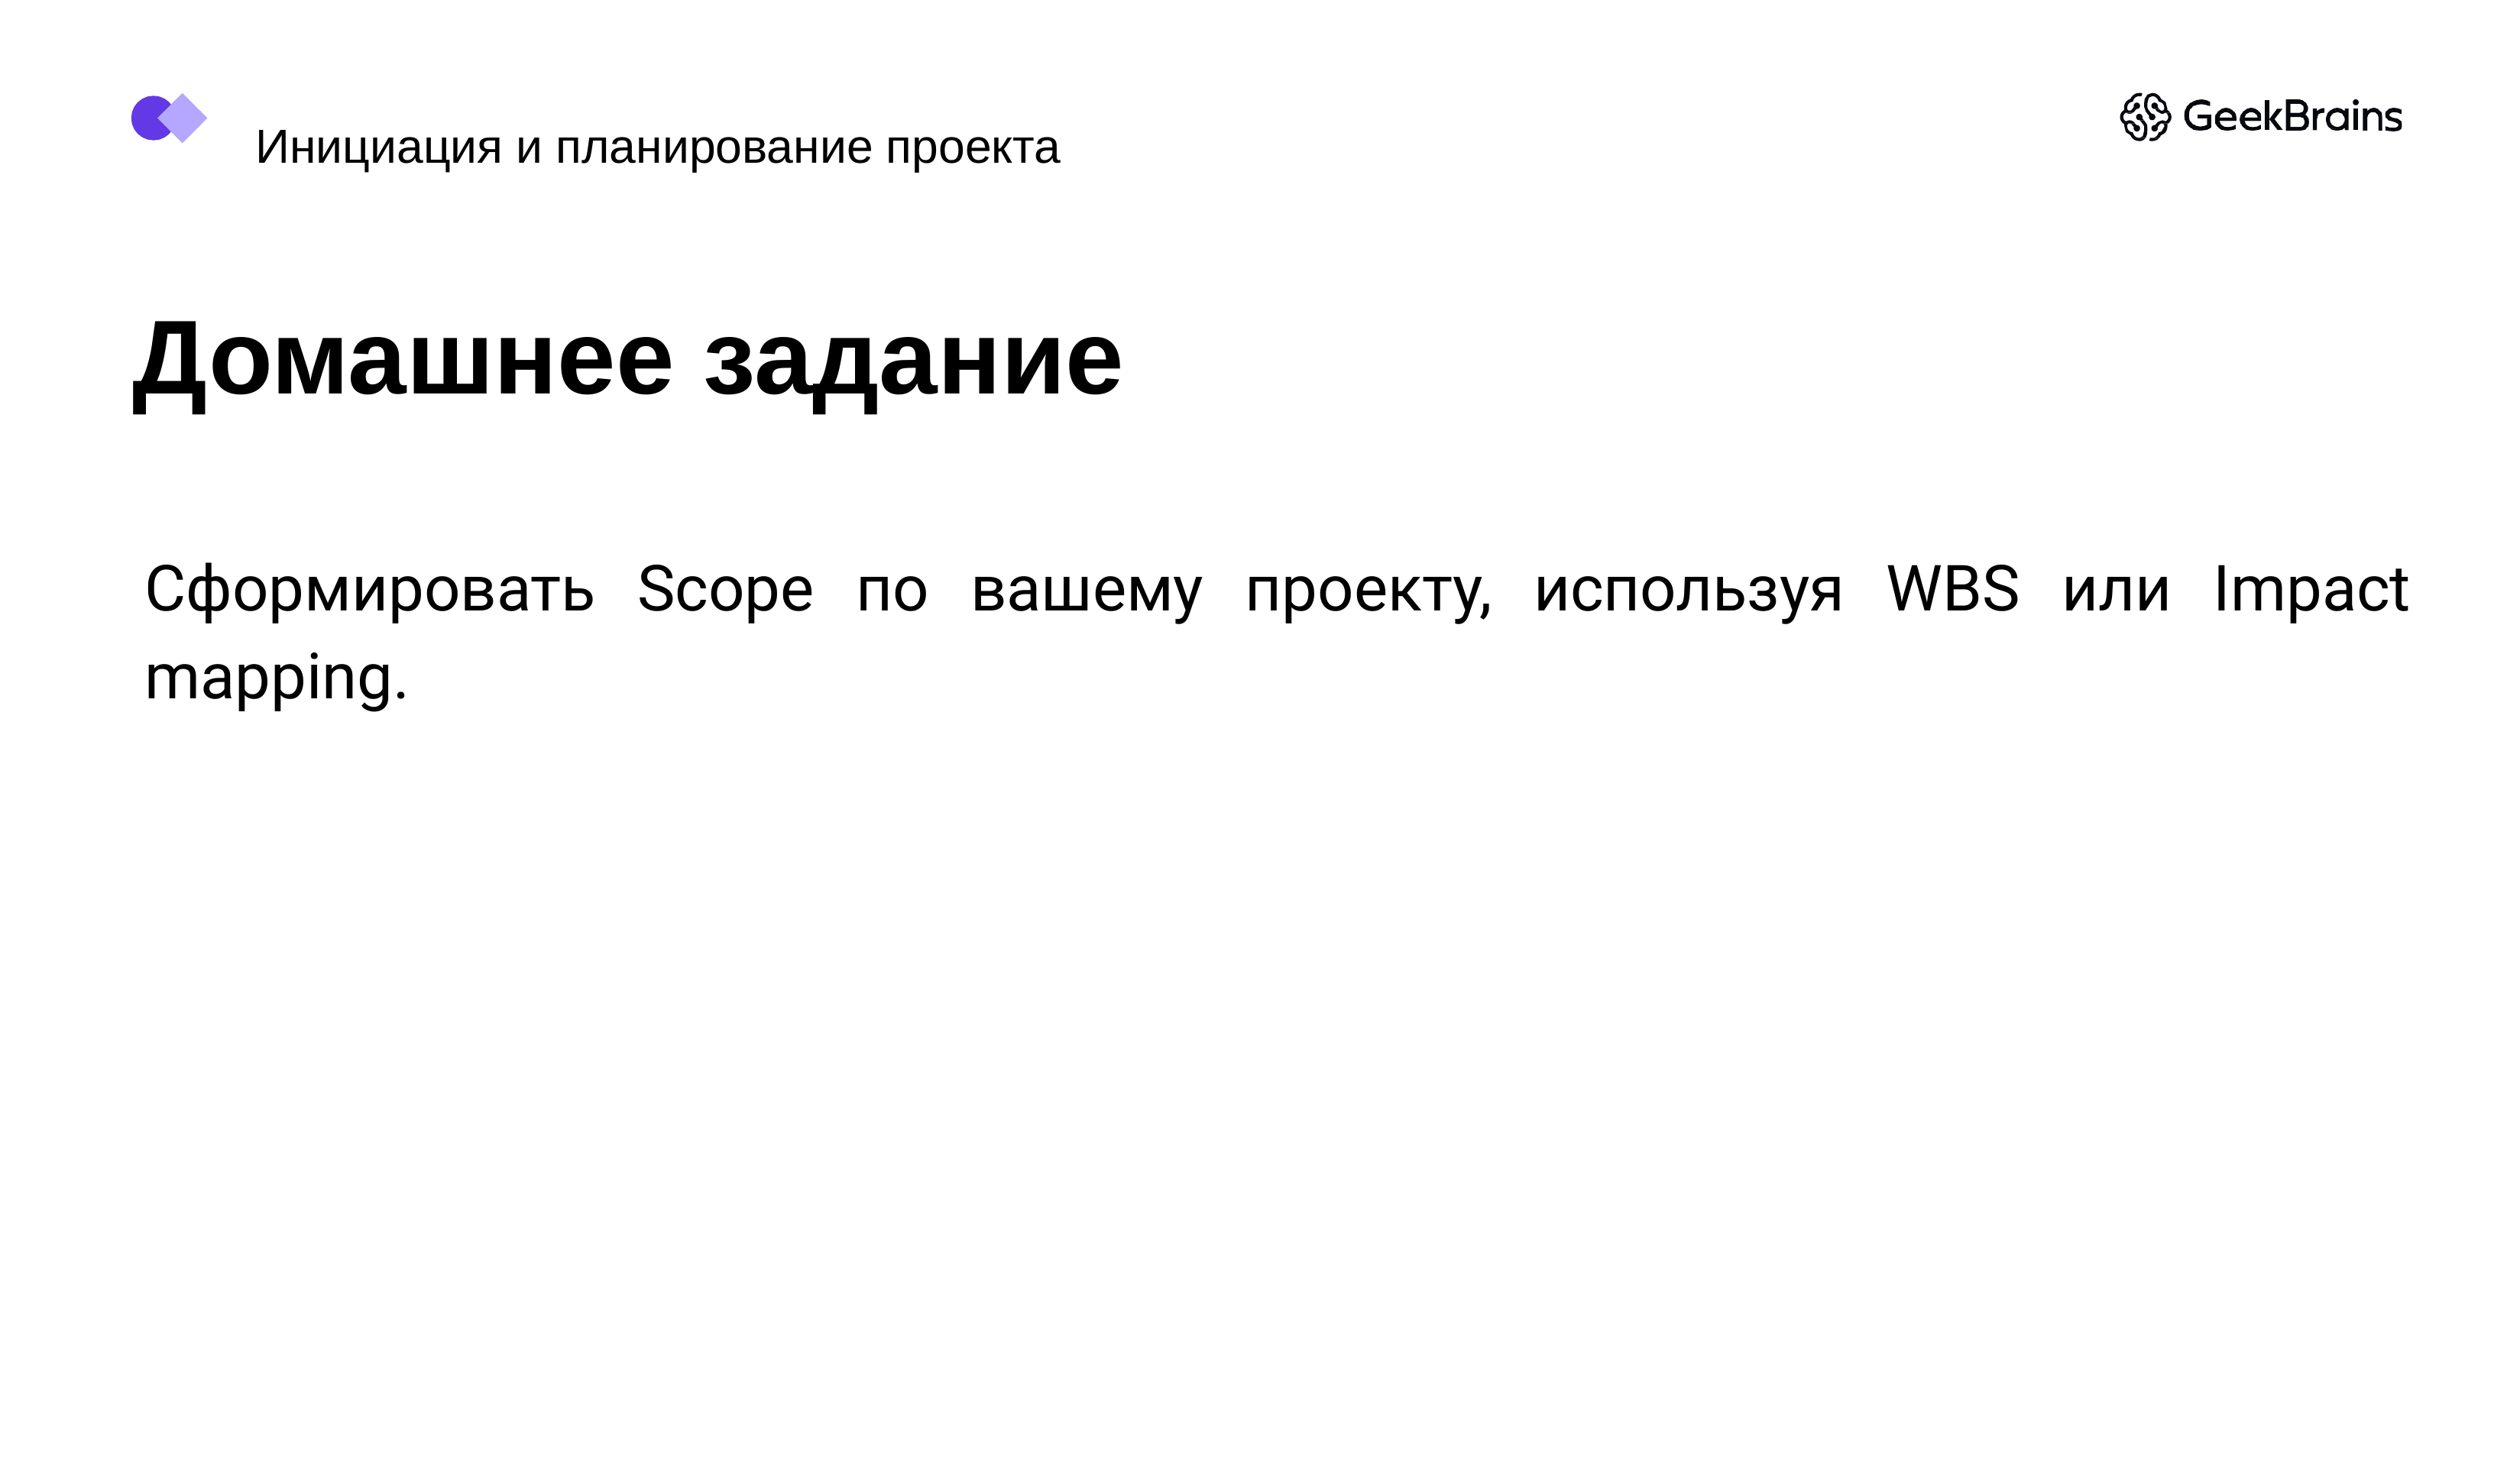

Инициация и планирование проекта

# Домашнее задание
Сформировать Scope по вашему проекту, используя WBS или Impact mapping.